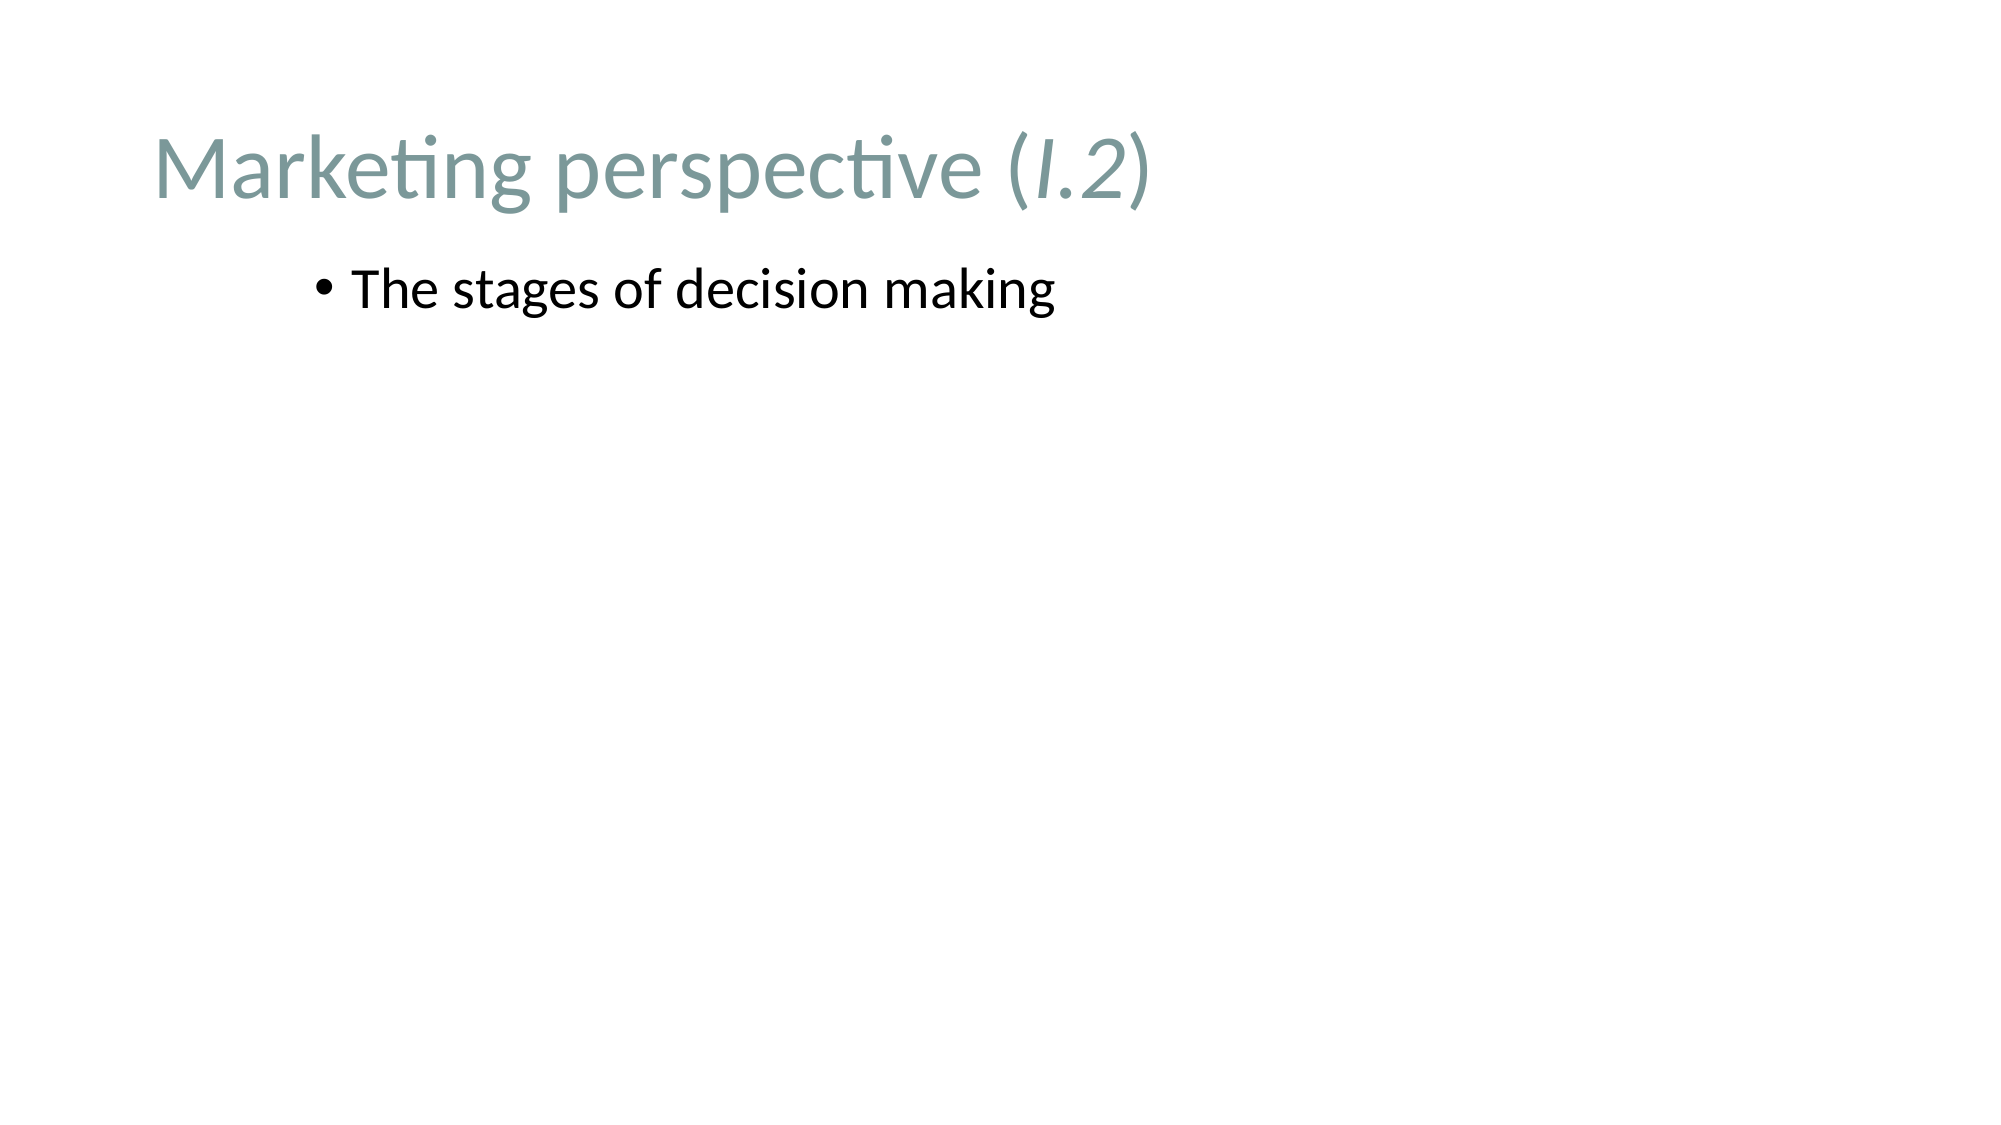

# Marketing perspective (I.2)
The stages of decision making